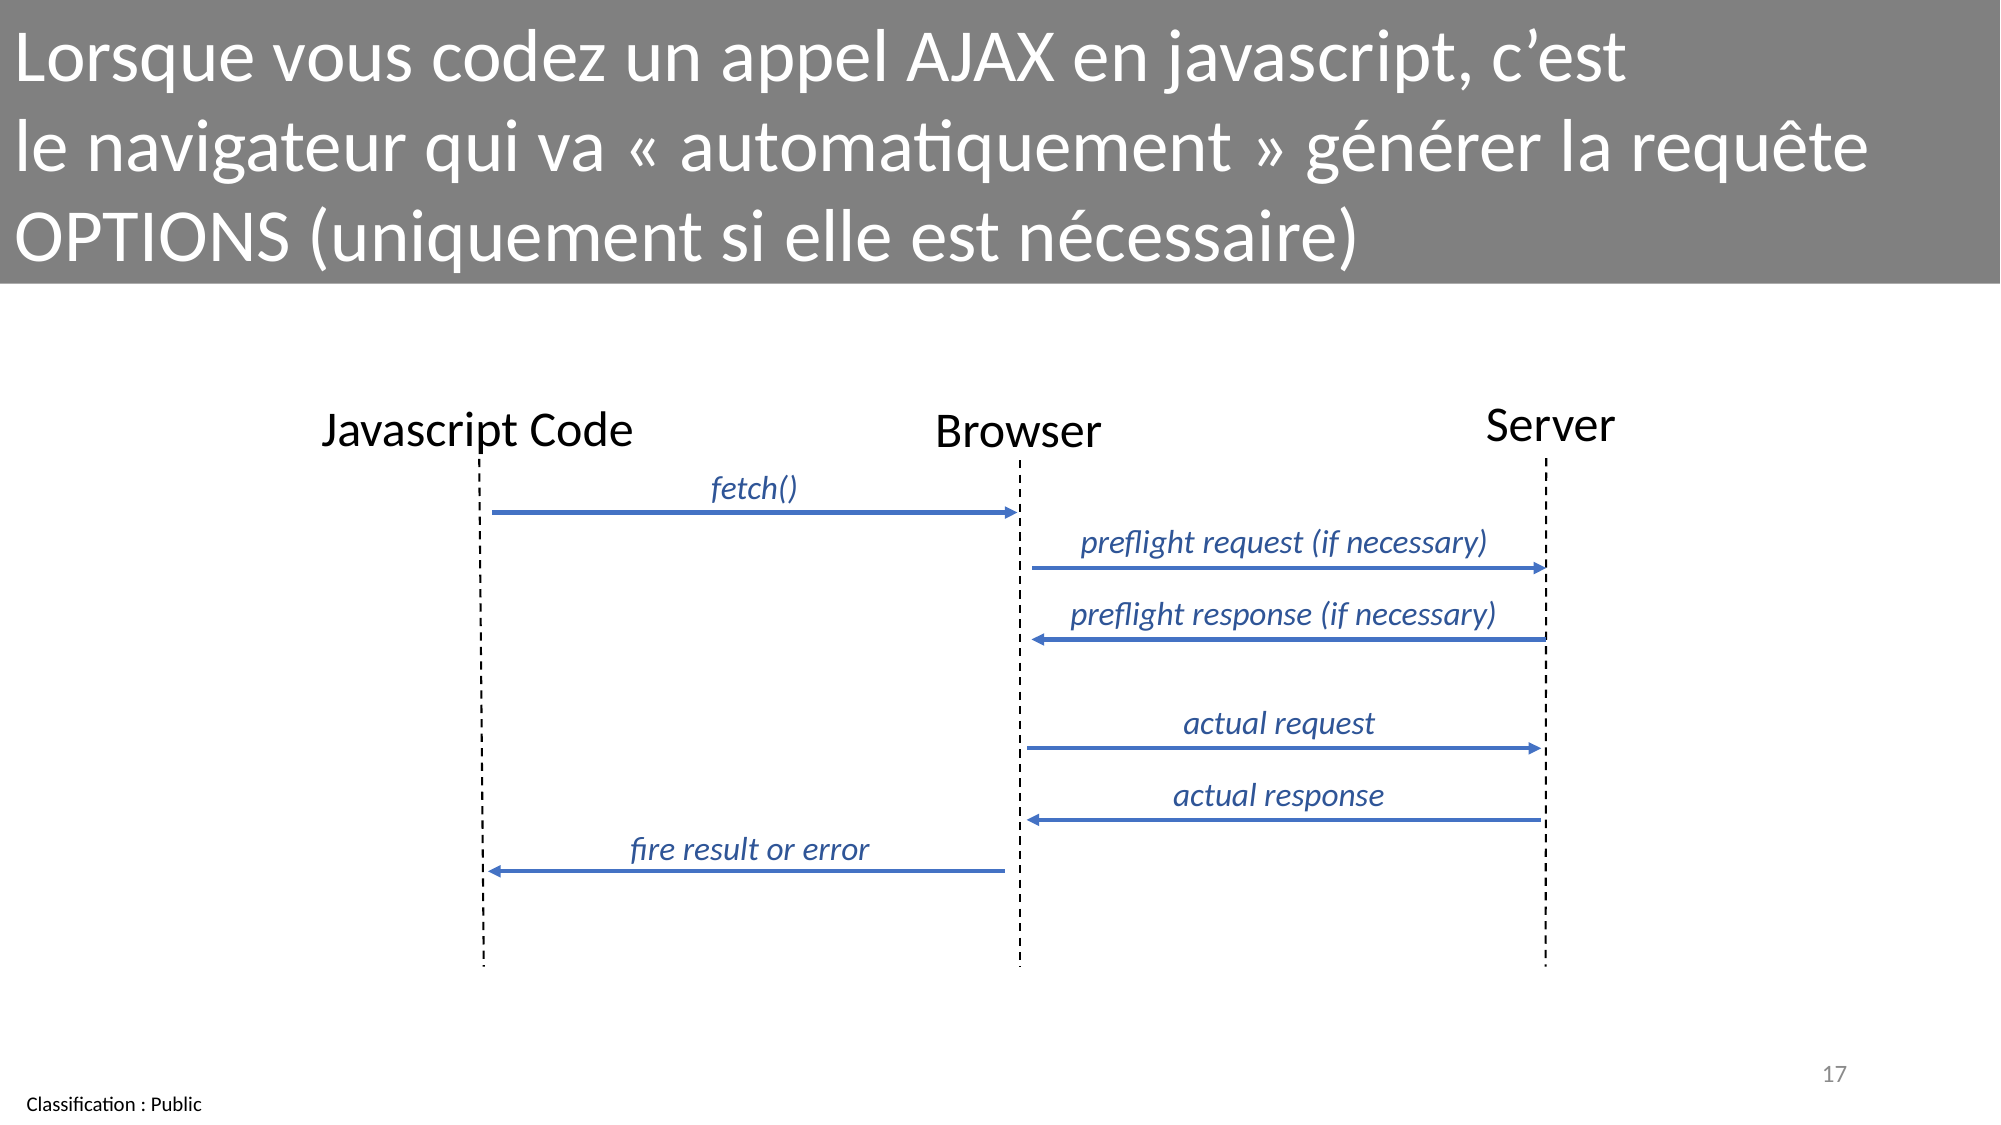

Lorsque vous codez un appel AJAX en javascript, c’est
le navigateur qui va « automatiquement » générer la requête OPTIONS (uniquement si elle est nécessaire)
Server
Javascript Code
Browser
fetch()
preflight request (if necessary)
preflight response (if necessary)
actual request
actual response
fire result or error
17